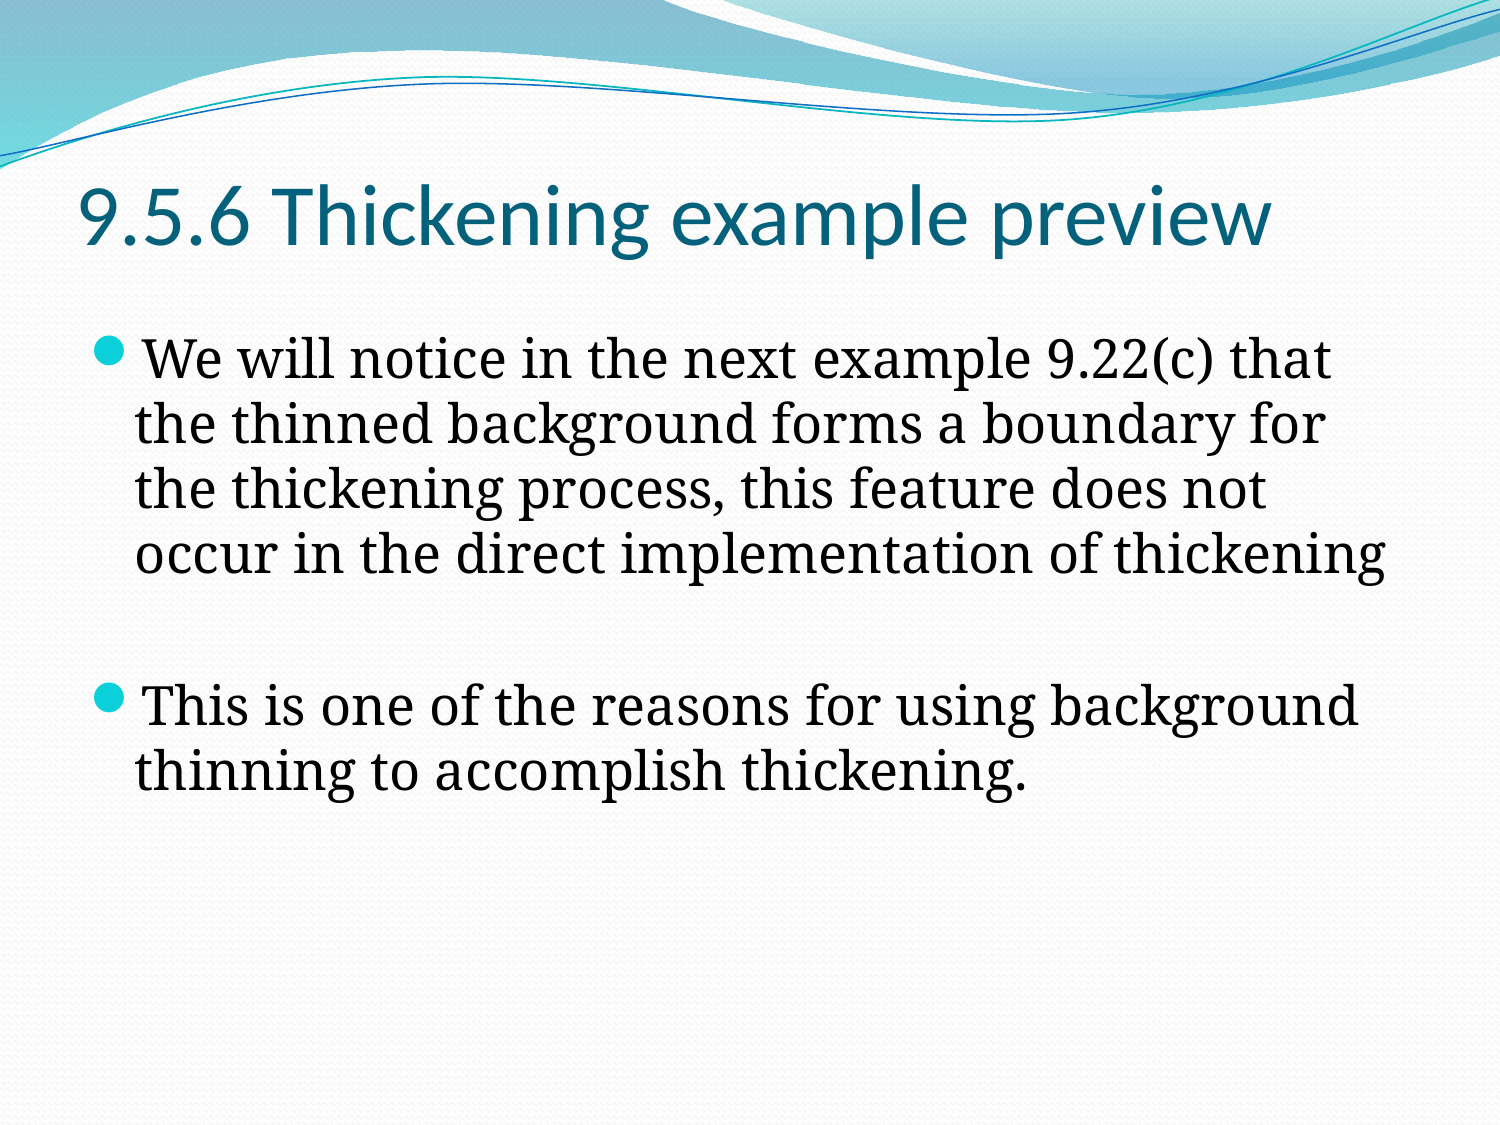

# 9.5.6 Thickening example preview
We will notice in the next example 9.22(c) that the thinned background forms a boundary for the thickening process, this feature does not occur in the direct implementation of thickening

This is one of the reasons for using background thinning to accomplish thickening.